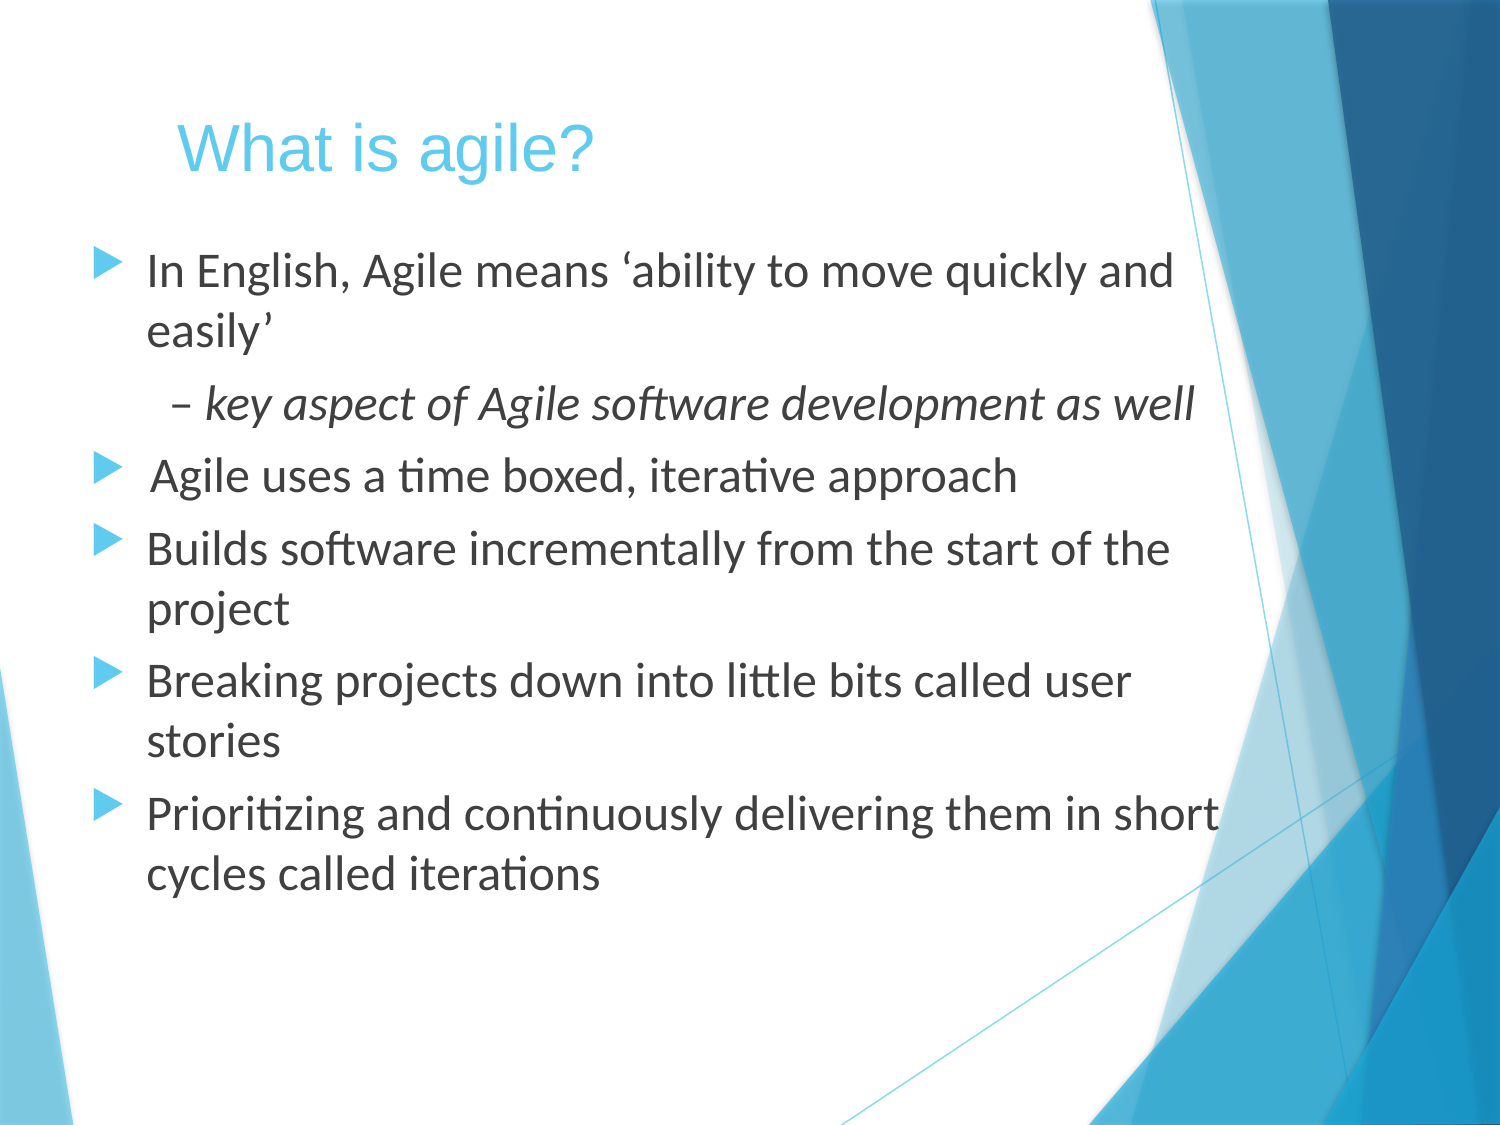

# What is agile?
In English, Agile means ‘ability to move quickly and easily’
       – key aspect of Agile software development as well
  Agile uses a time boxed, iterative approach
Builds software incrementally from the start of the project
Breaking projects down into little bits called user stories
Prioritizing and continuously delivering them in short cycles called iterations